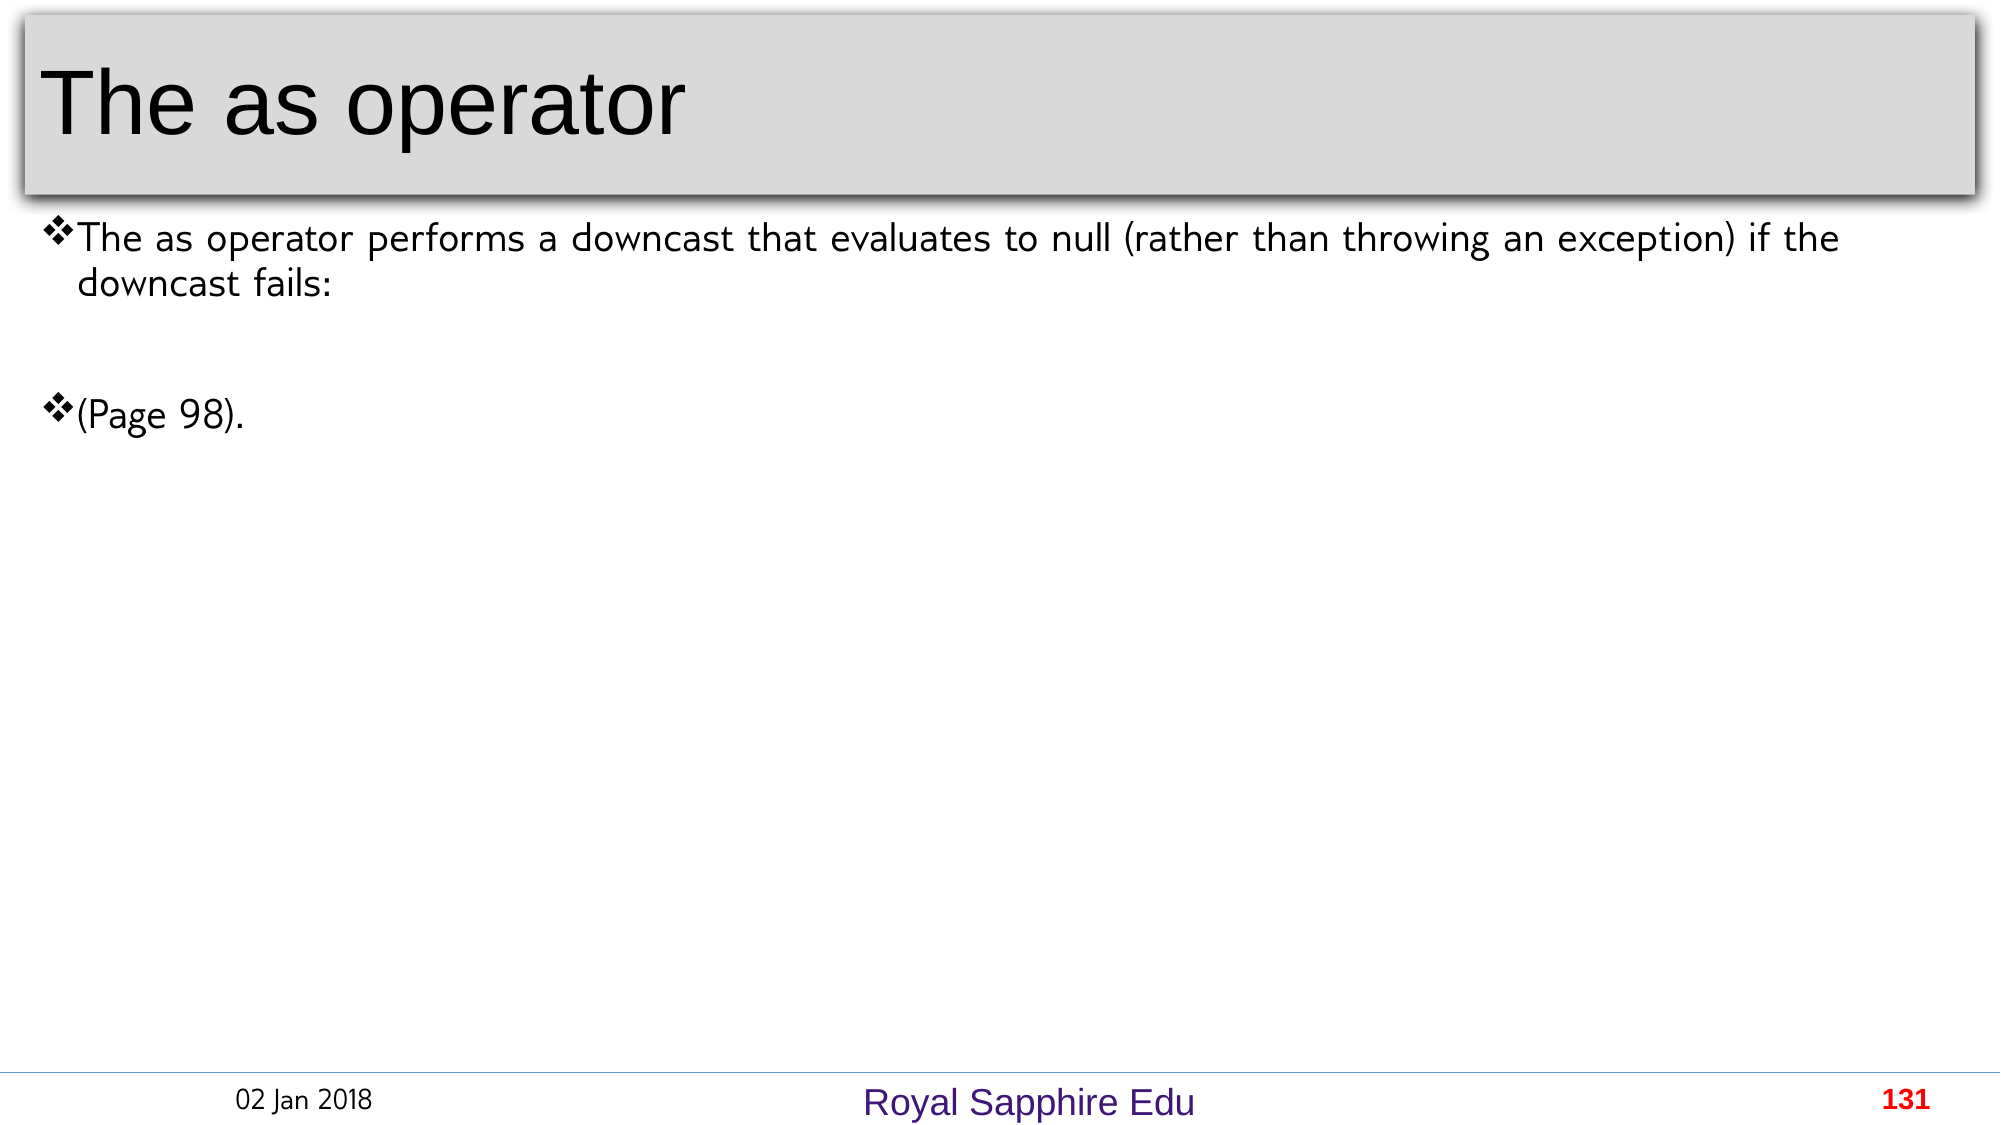

# The as operator
The as operator performs a downcast that evaluates to null (rather than throwing an exception) if the downcast fails:

(Page 98).
02 Jan 2018
131